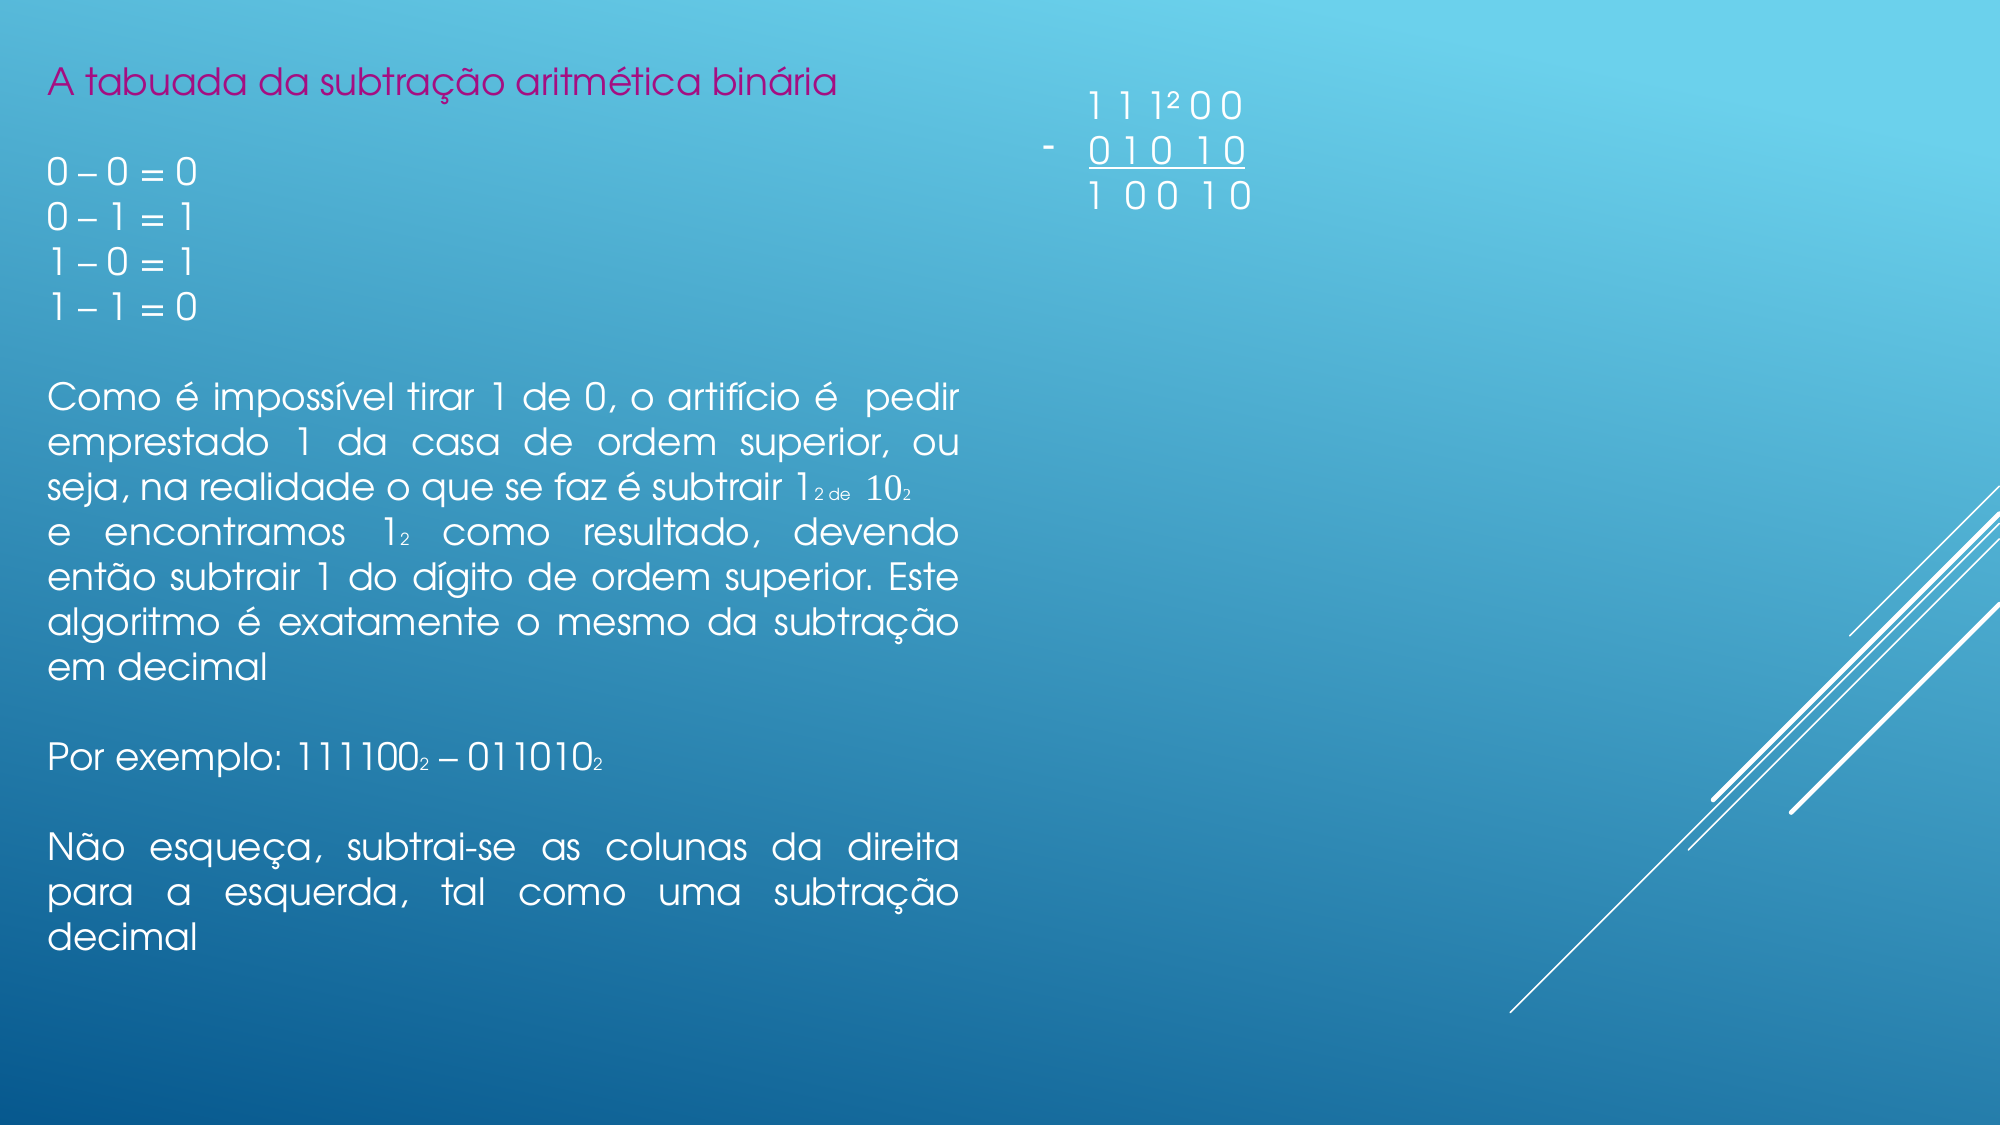

A tabuada da subtração aritmética binária

0 – 0 = 0
0 – 1 = 1
1 – 0 = 1
1 – 1 = 0

Como é impossível tirar 1 de 0, o artifício é  pedir emprestado 1 da casa de ordem superior, ou seja, na realidade o que se faz é subtrair 12 de  102
e encontramos 12 como resultado, devendo então subtrair 1 do dígito de ordem superior. Este algoritmo é exatamente o mesmo da subtração em decimal

Por exemplo: 1111002 – 0110102

Não esqueça, subtrai-se as colunas da direita para a esquerda, tal como uma subtração decimal
    1 1 1² 0 0
0 1 0  1 0
    1  0 0  1 0